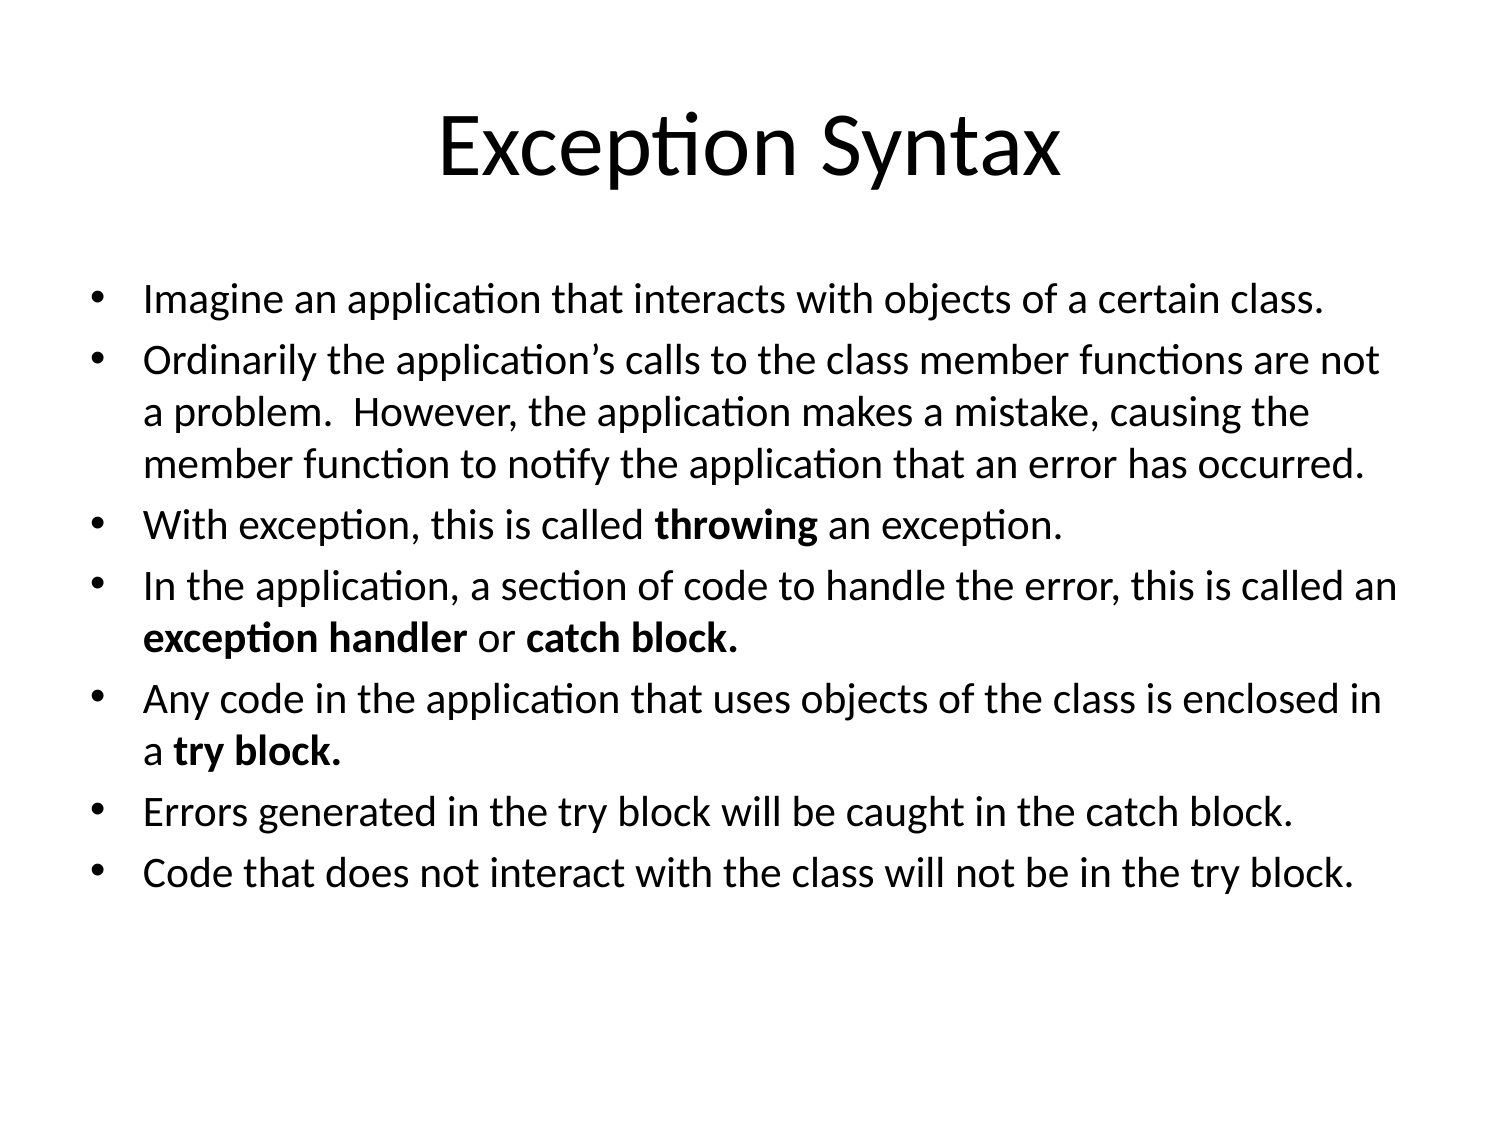

# Exception Syntax
Imagine an application that interacts with objects of a certain class.
Ordinarily the application’s calls to the class member functions are not a problem.  However, the application makes a mistake, causing the member function to notify the application that an error has occurred.
With exception, this is called throwing an exception.
In the application, a section of code to handle the error, this is called an exception handler or catch block.
Any code in the application that uses objects of the class is enclosed in a try block.
Errors generated in the try block will be caught in the catch block.
Code that does not interact with the class will not be in the try block.